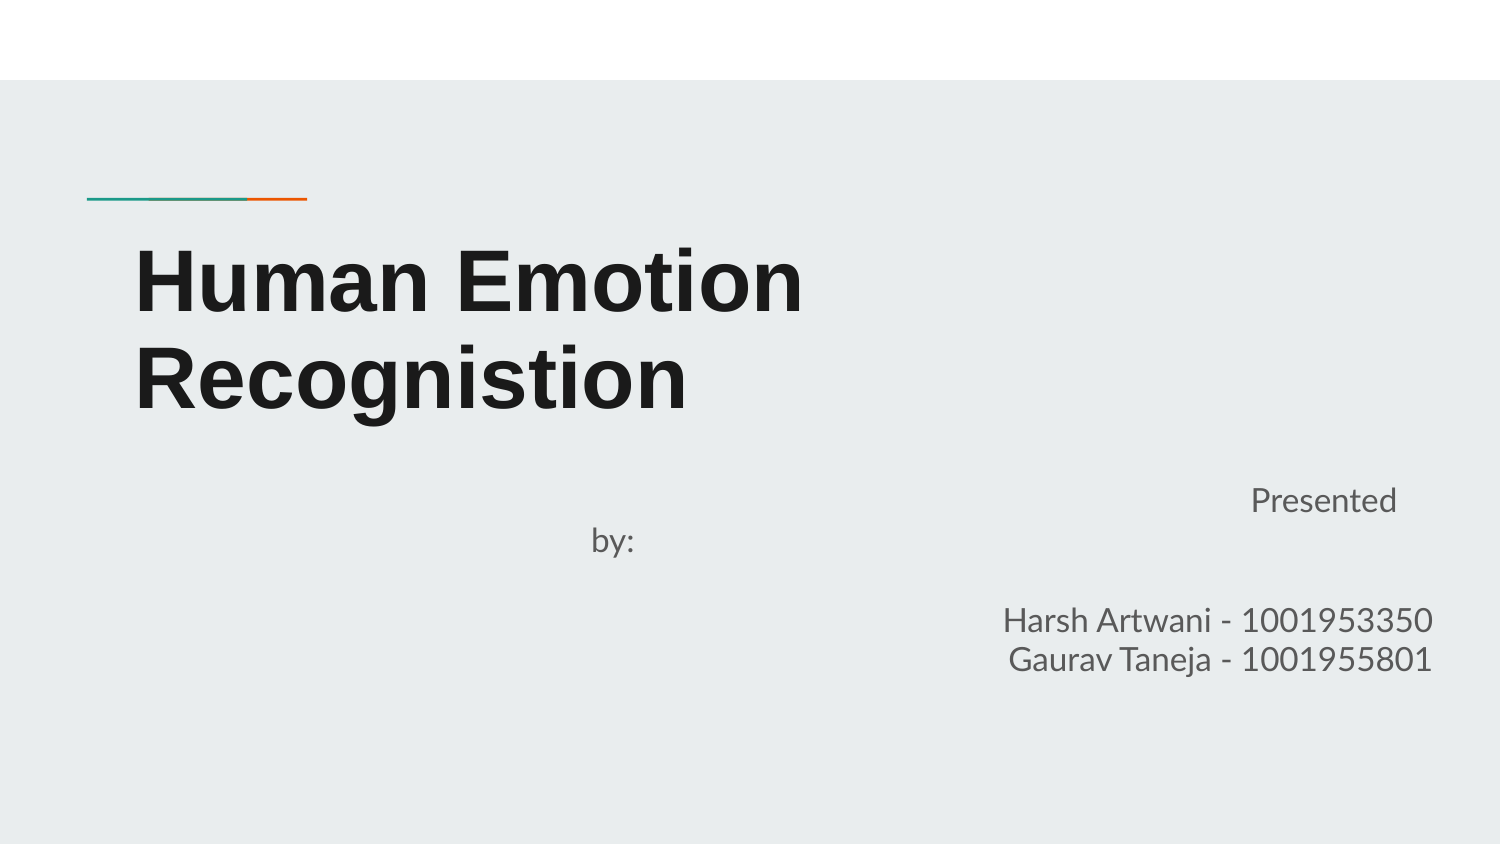

# Human Emotion Recognistion
  			  	       Presented by:

Harsh Artwani - 1001953350
Gaurav Taneja - 1001955801